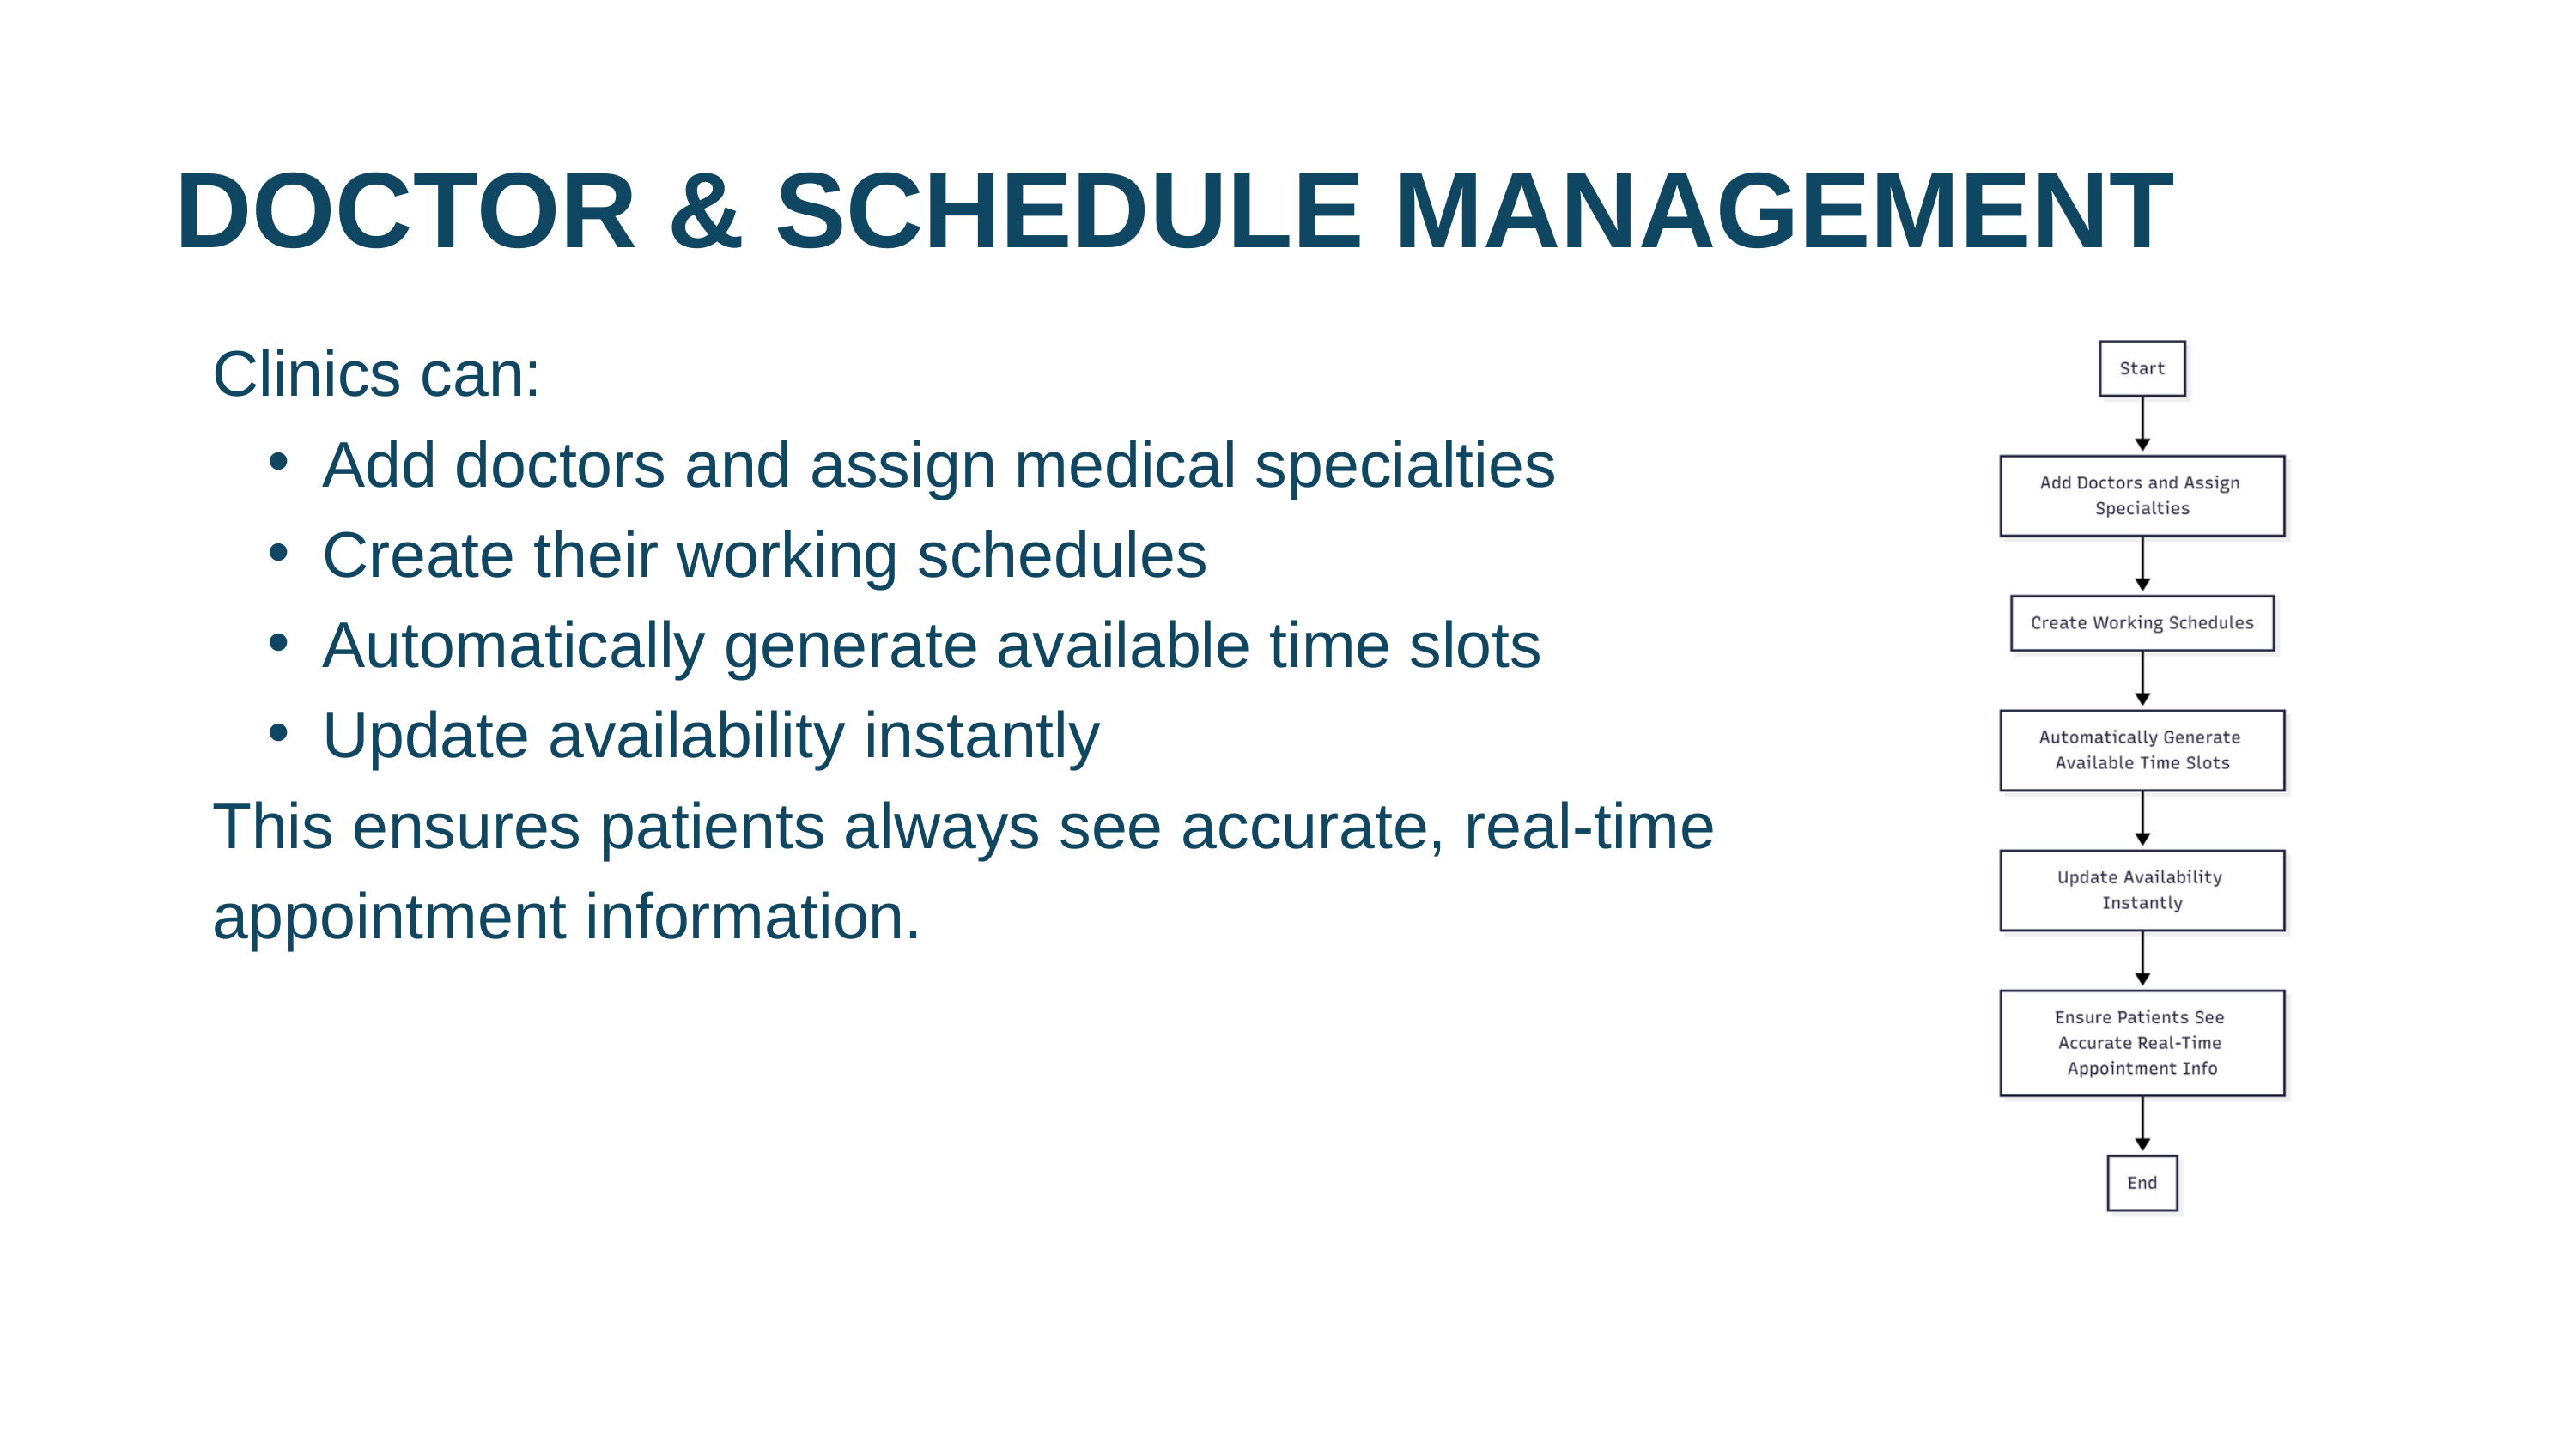

DOCTOR & SCHEDULE MANAGEMENT
Clinics can:
Add doctors and assign medical specialties
Create their working schedules
Automatically generate available time slots
Update availability instantly
This ensures patients always see accurate, real-time appointment information.